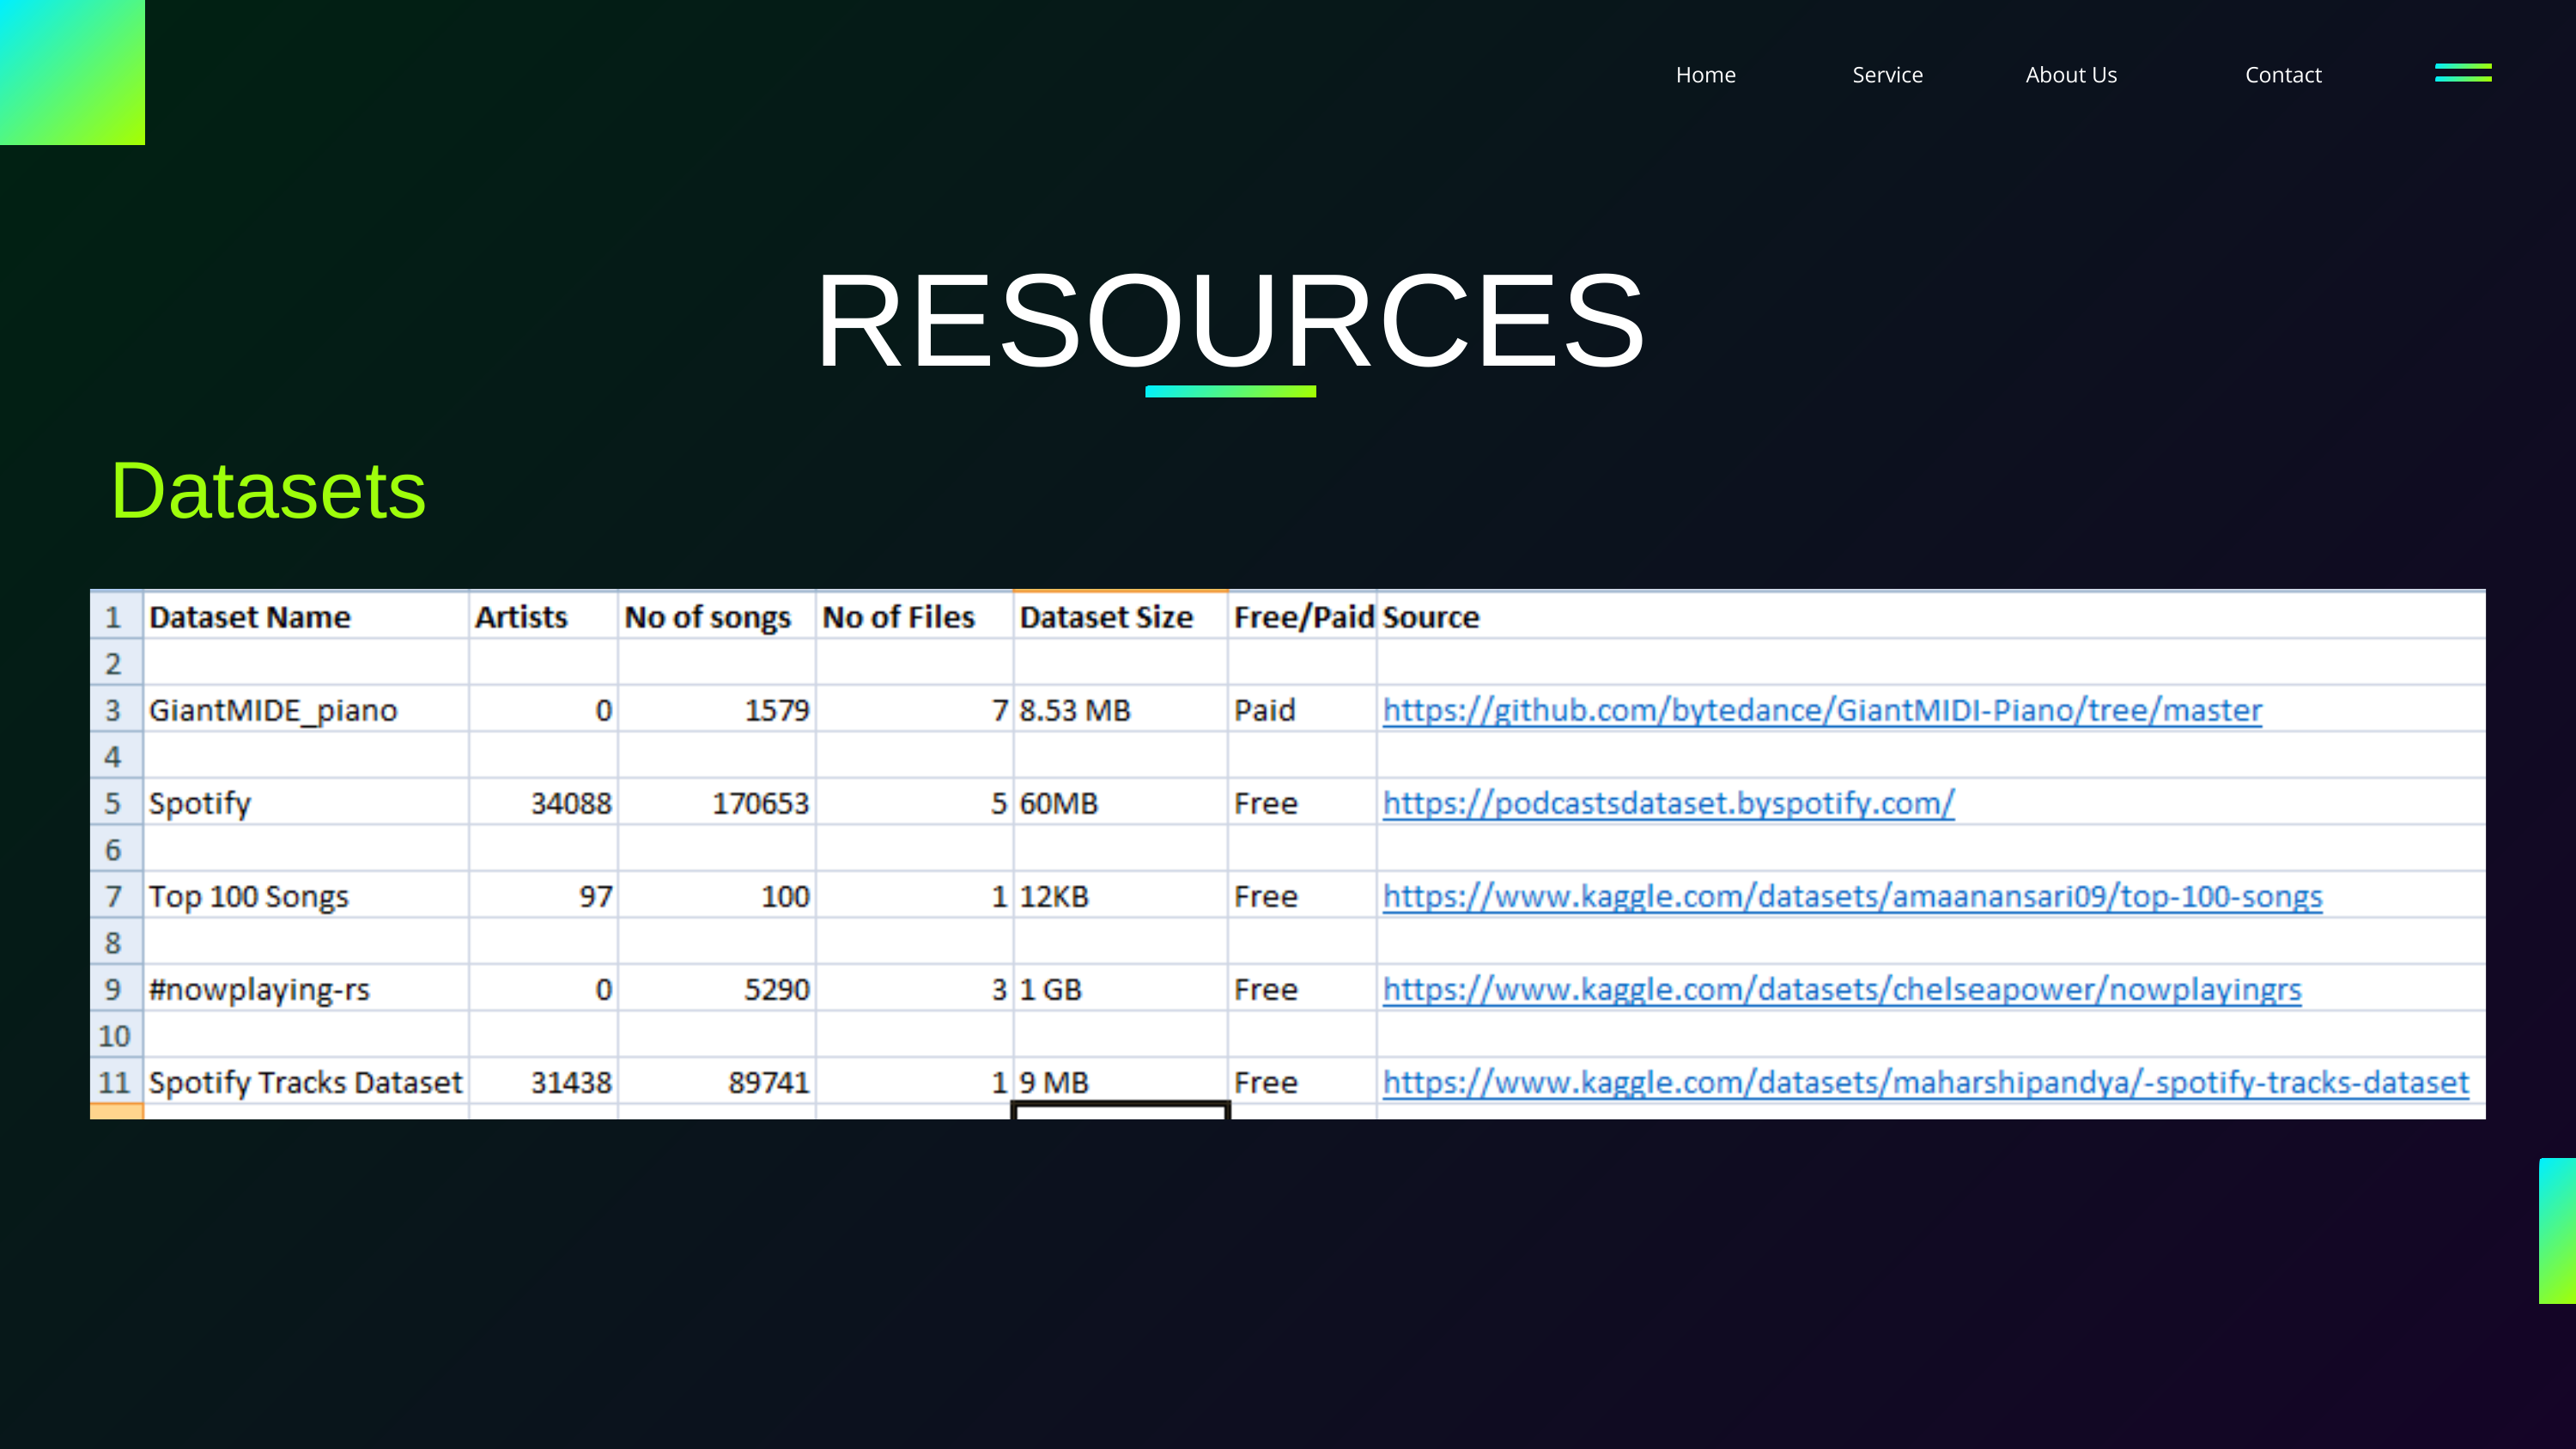

Home
Service
About Us
Contact

RESOURCES

Datasets